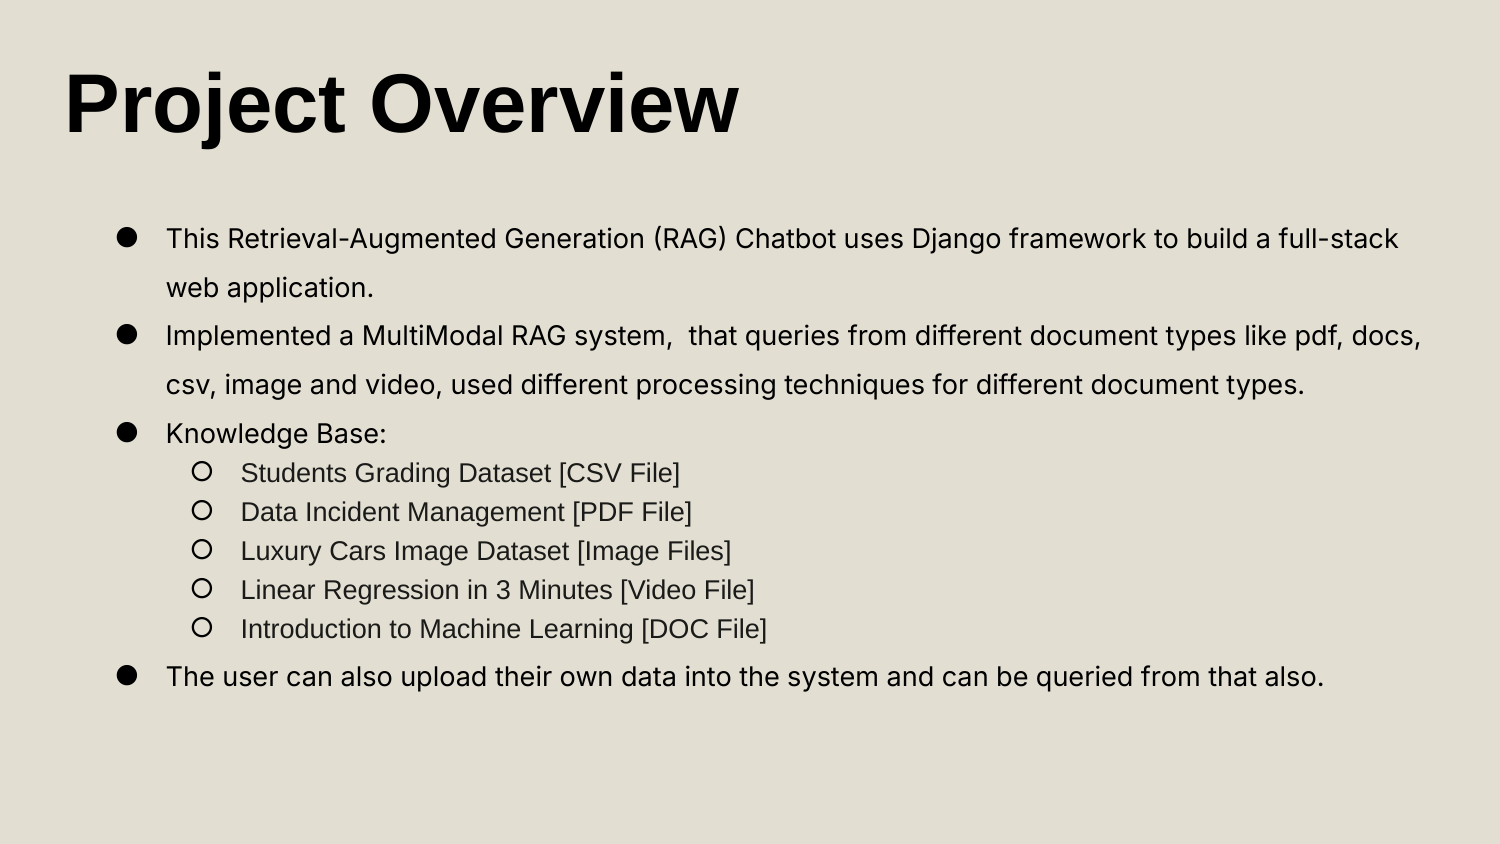

Project Overview
This Retrieval-Augmented Generation (RAG) Chatbot uses Django framework to build a full-stack web application.
Implemented a MultiModal RAG system,  that queries from different document types like pdf, docs, csv, image and video, used different processing techniques for different document types.
Knowledge Base:
Students Grading Dataset [CSV File]
Data Incident Management [PDF File]
Luxury Cars Image Dataset [Image Files]
Linear Regression in 3 Minutes [Video File]
Introduction to Machine Learning [DOC File]
The user can also upload their own data into the system and can be queried from that also.